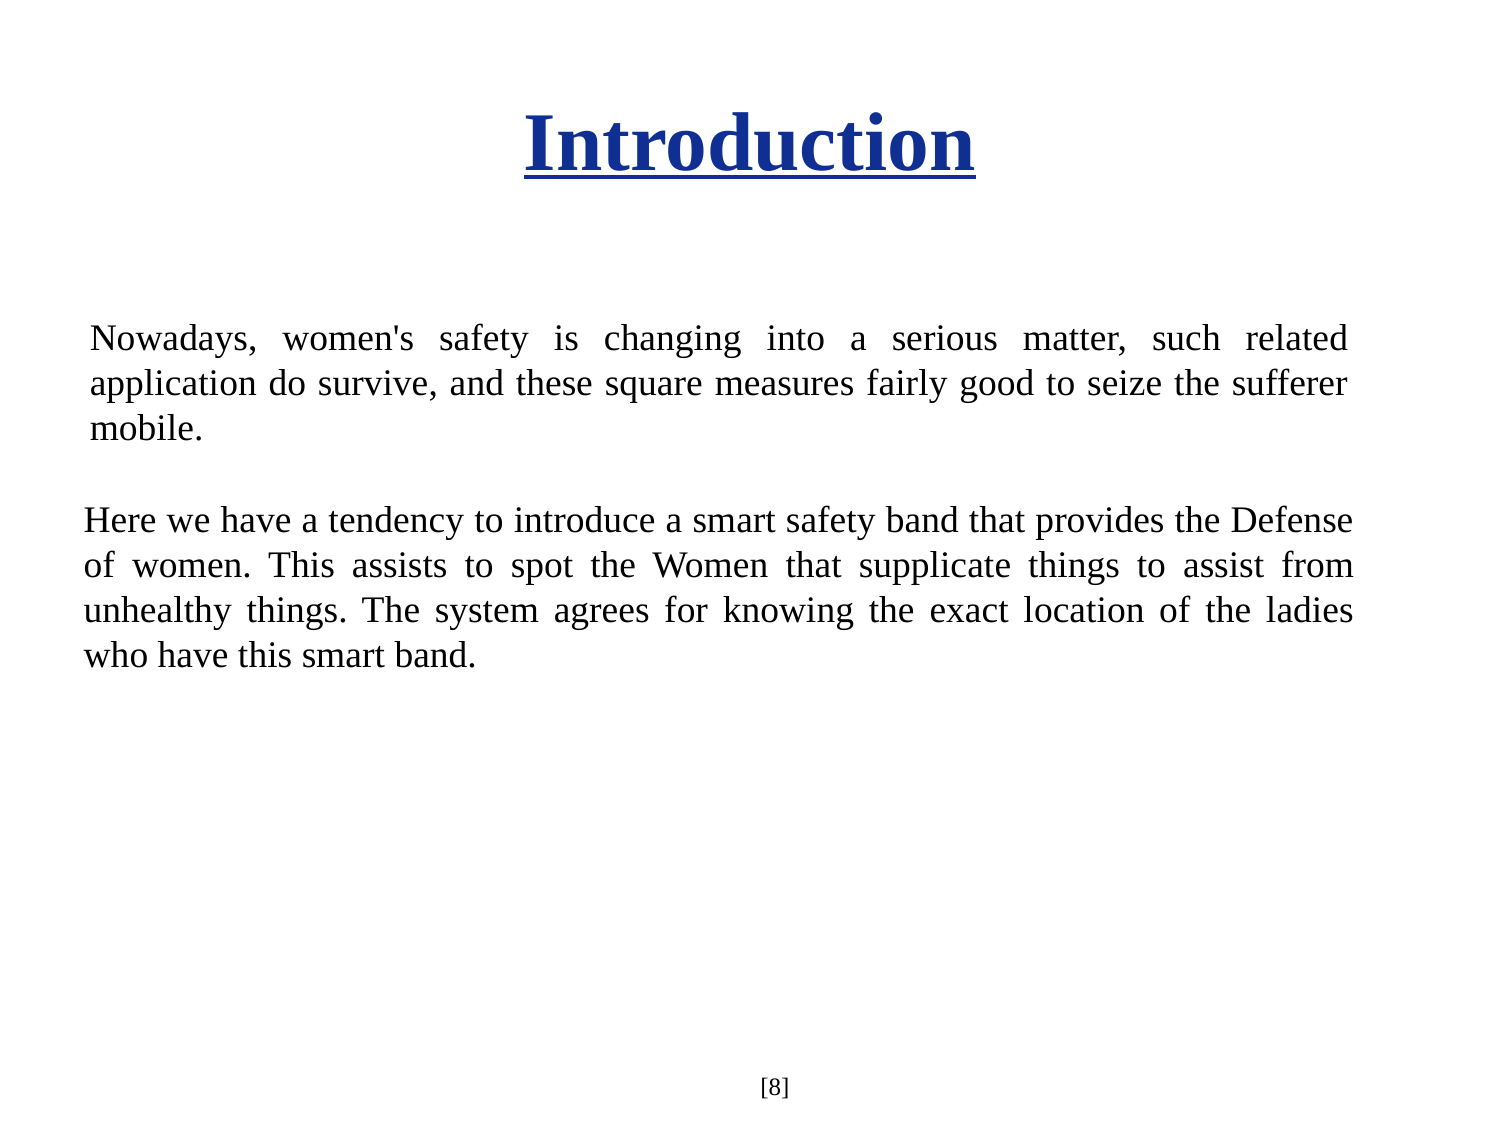

Introduction
Nowadays, women's safety is changing into a serious matter, such related application do survive, and these square measures fairly good to seize the sufferer mobile.
Here we have a tendency to introduce a smart safety band that provides the Defense of women. This assists to spot the Women that supplicate things to assist from unhealthy things. The system agrees for knowing the exact location of the ladies who have this smart band.
 [8]